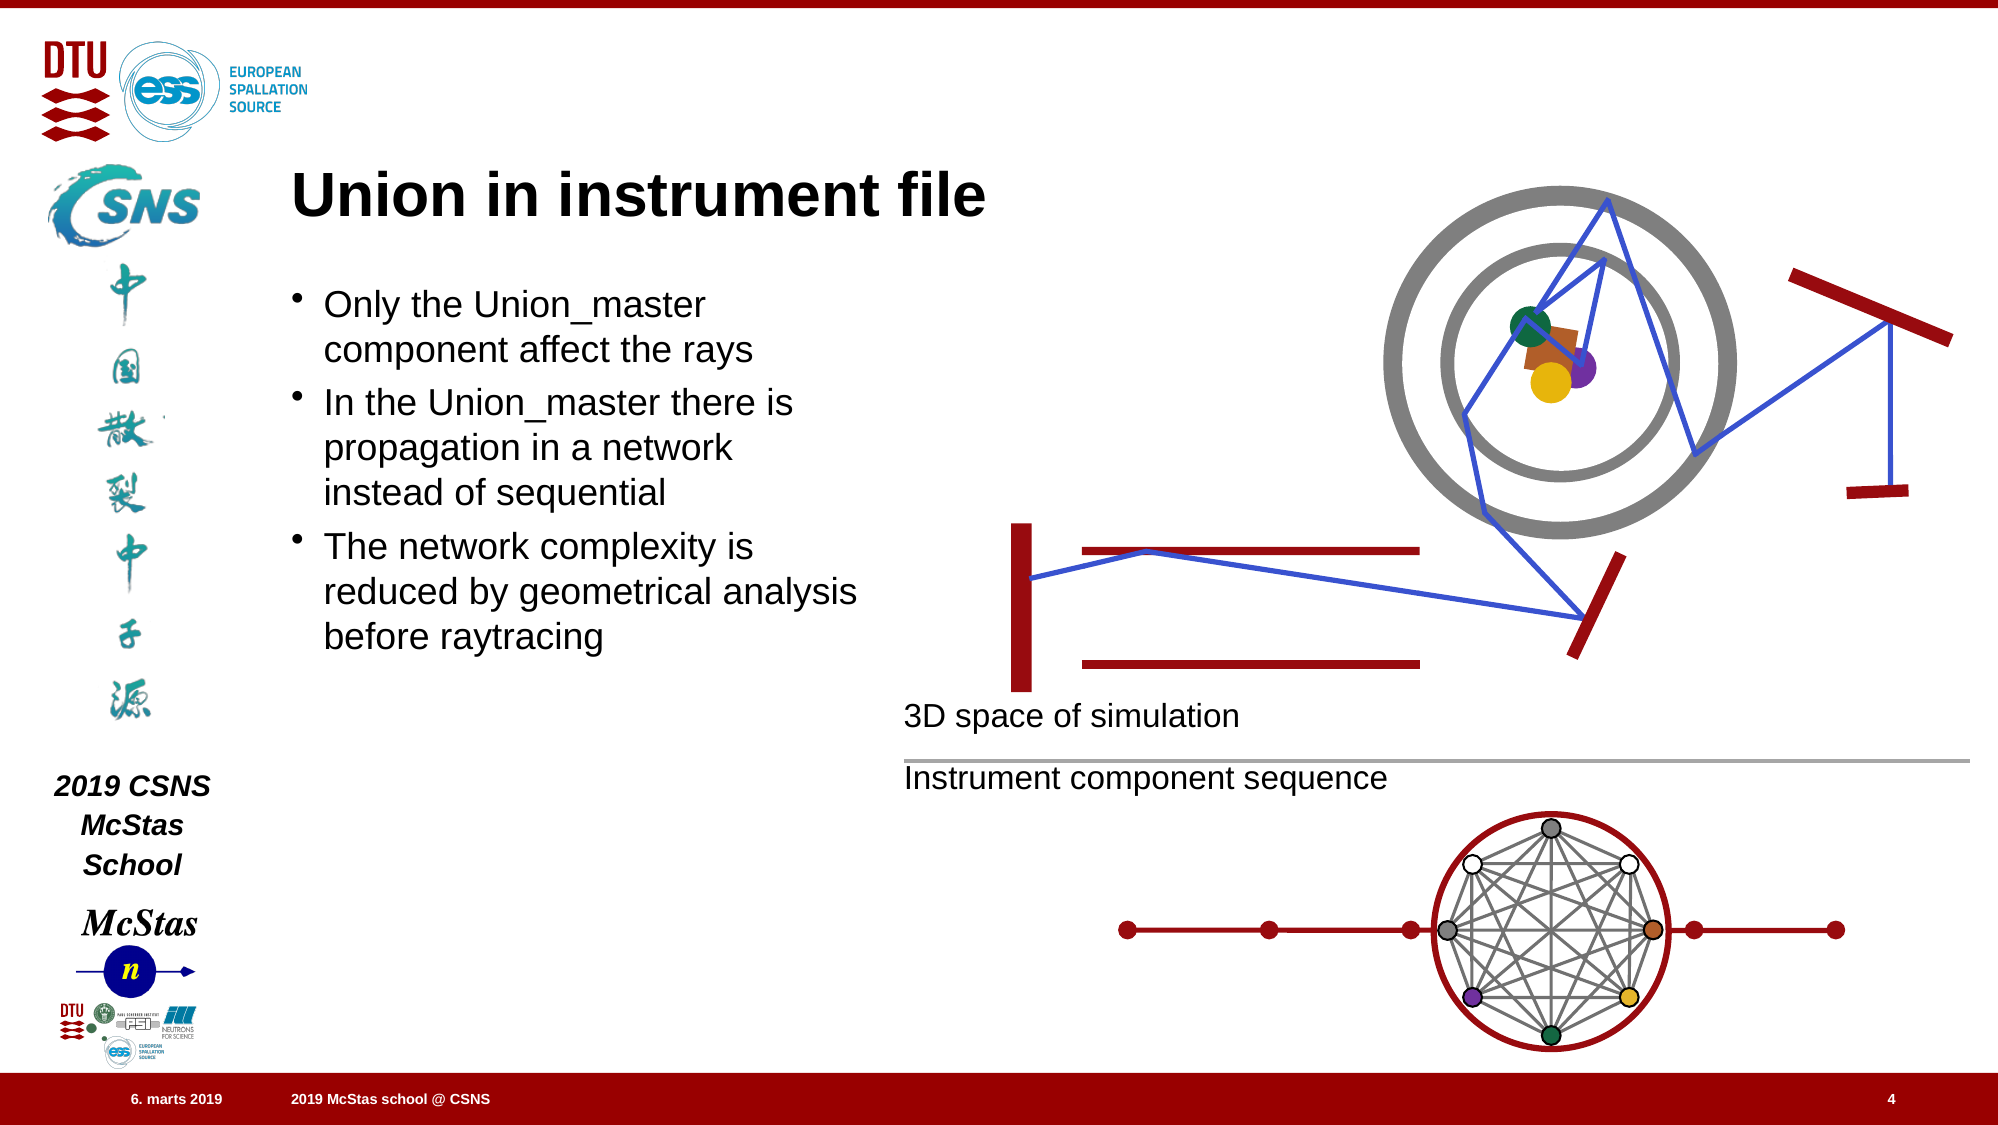

# Union in instrument file

Only the Union_master component affect the rays
In the Union_master there is propagation in a network instead of sequential
The network complexity is reduced by geometrical analysis before raytracing

3D space of simulation
Instrument component sequence

4